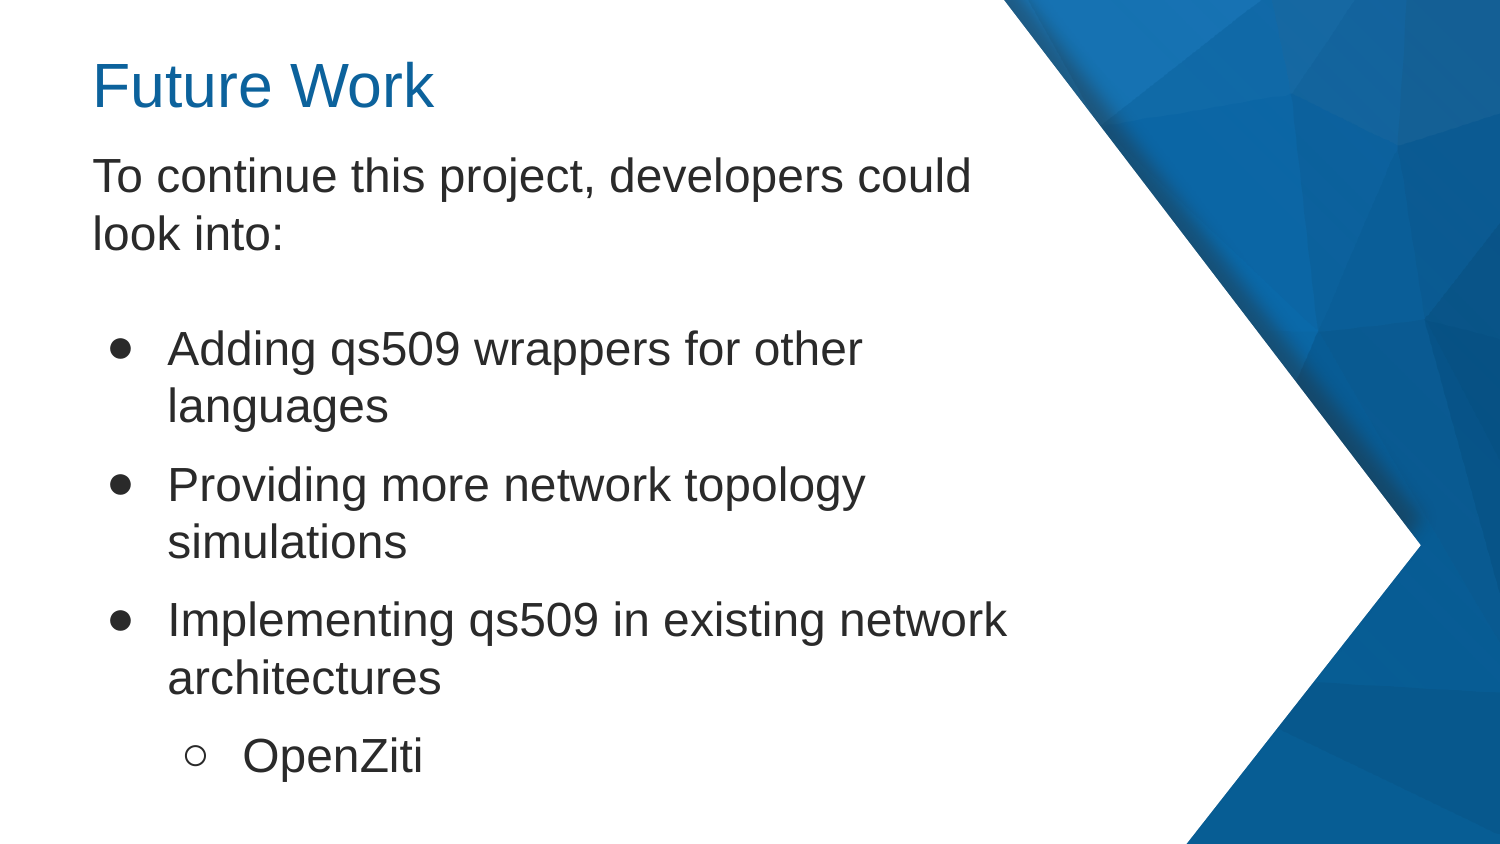

# Future Work
To continue this project, developers could look into:

Adding qs509 wrappers for other languages
Providing more network topology simulations
Implementing qs509 in existing network architectures
OpenZiti